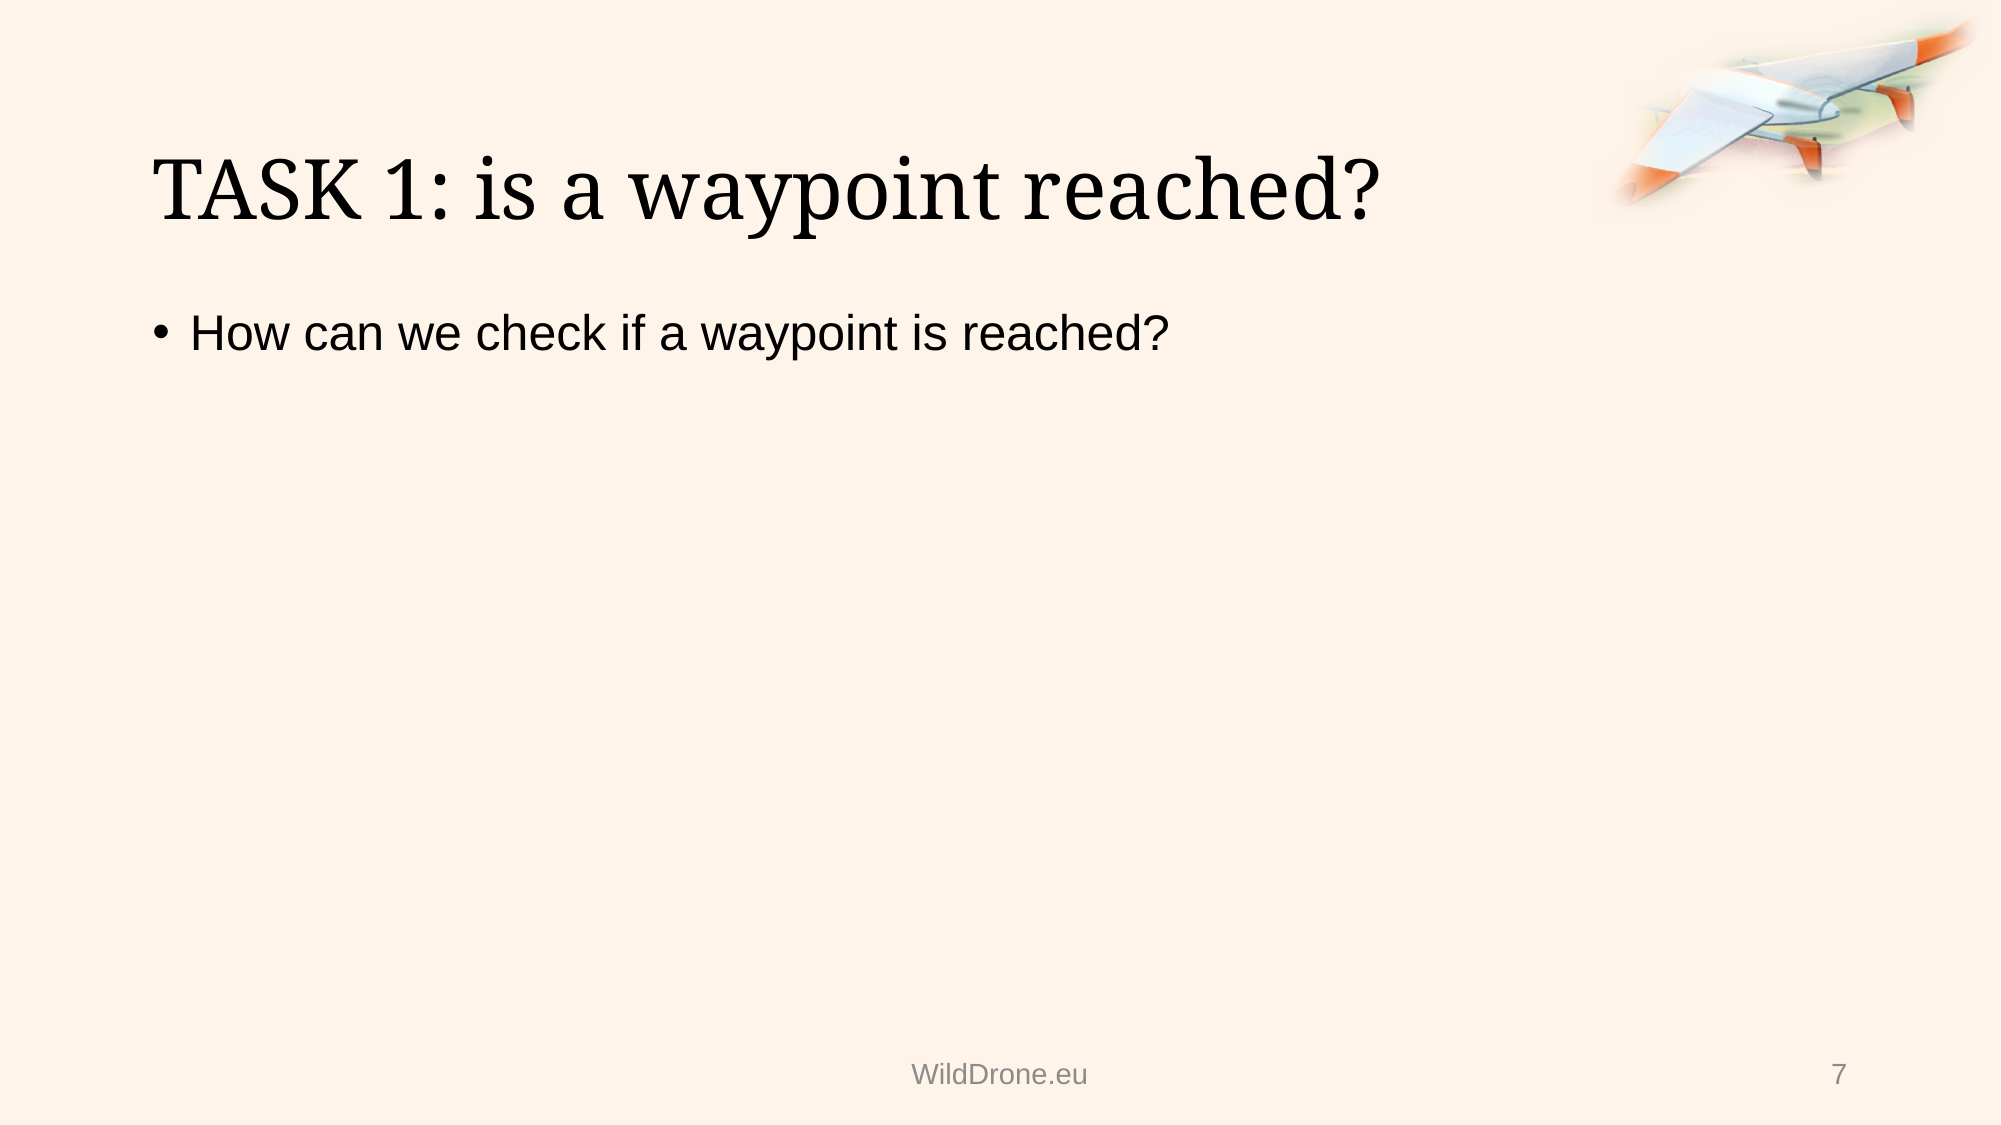

# TASK 1: is a waypoint reached?
How can we check if a waypoint is reached?
WildDrone.eu
7